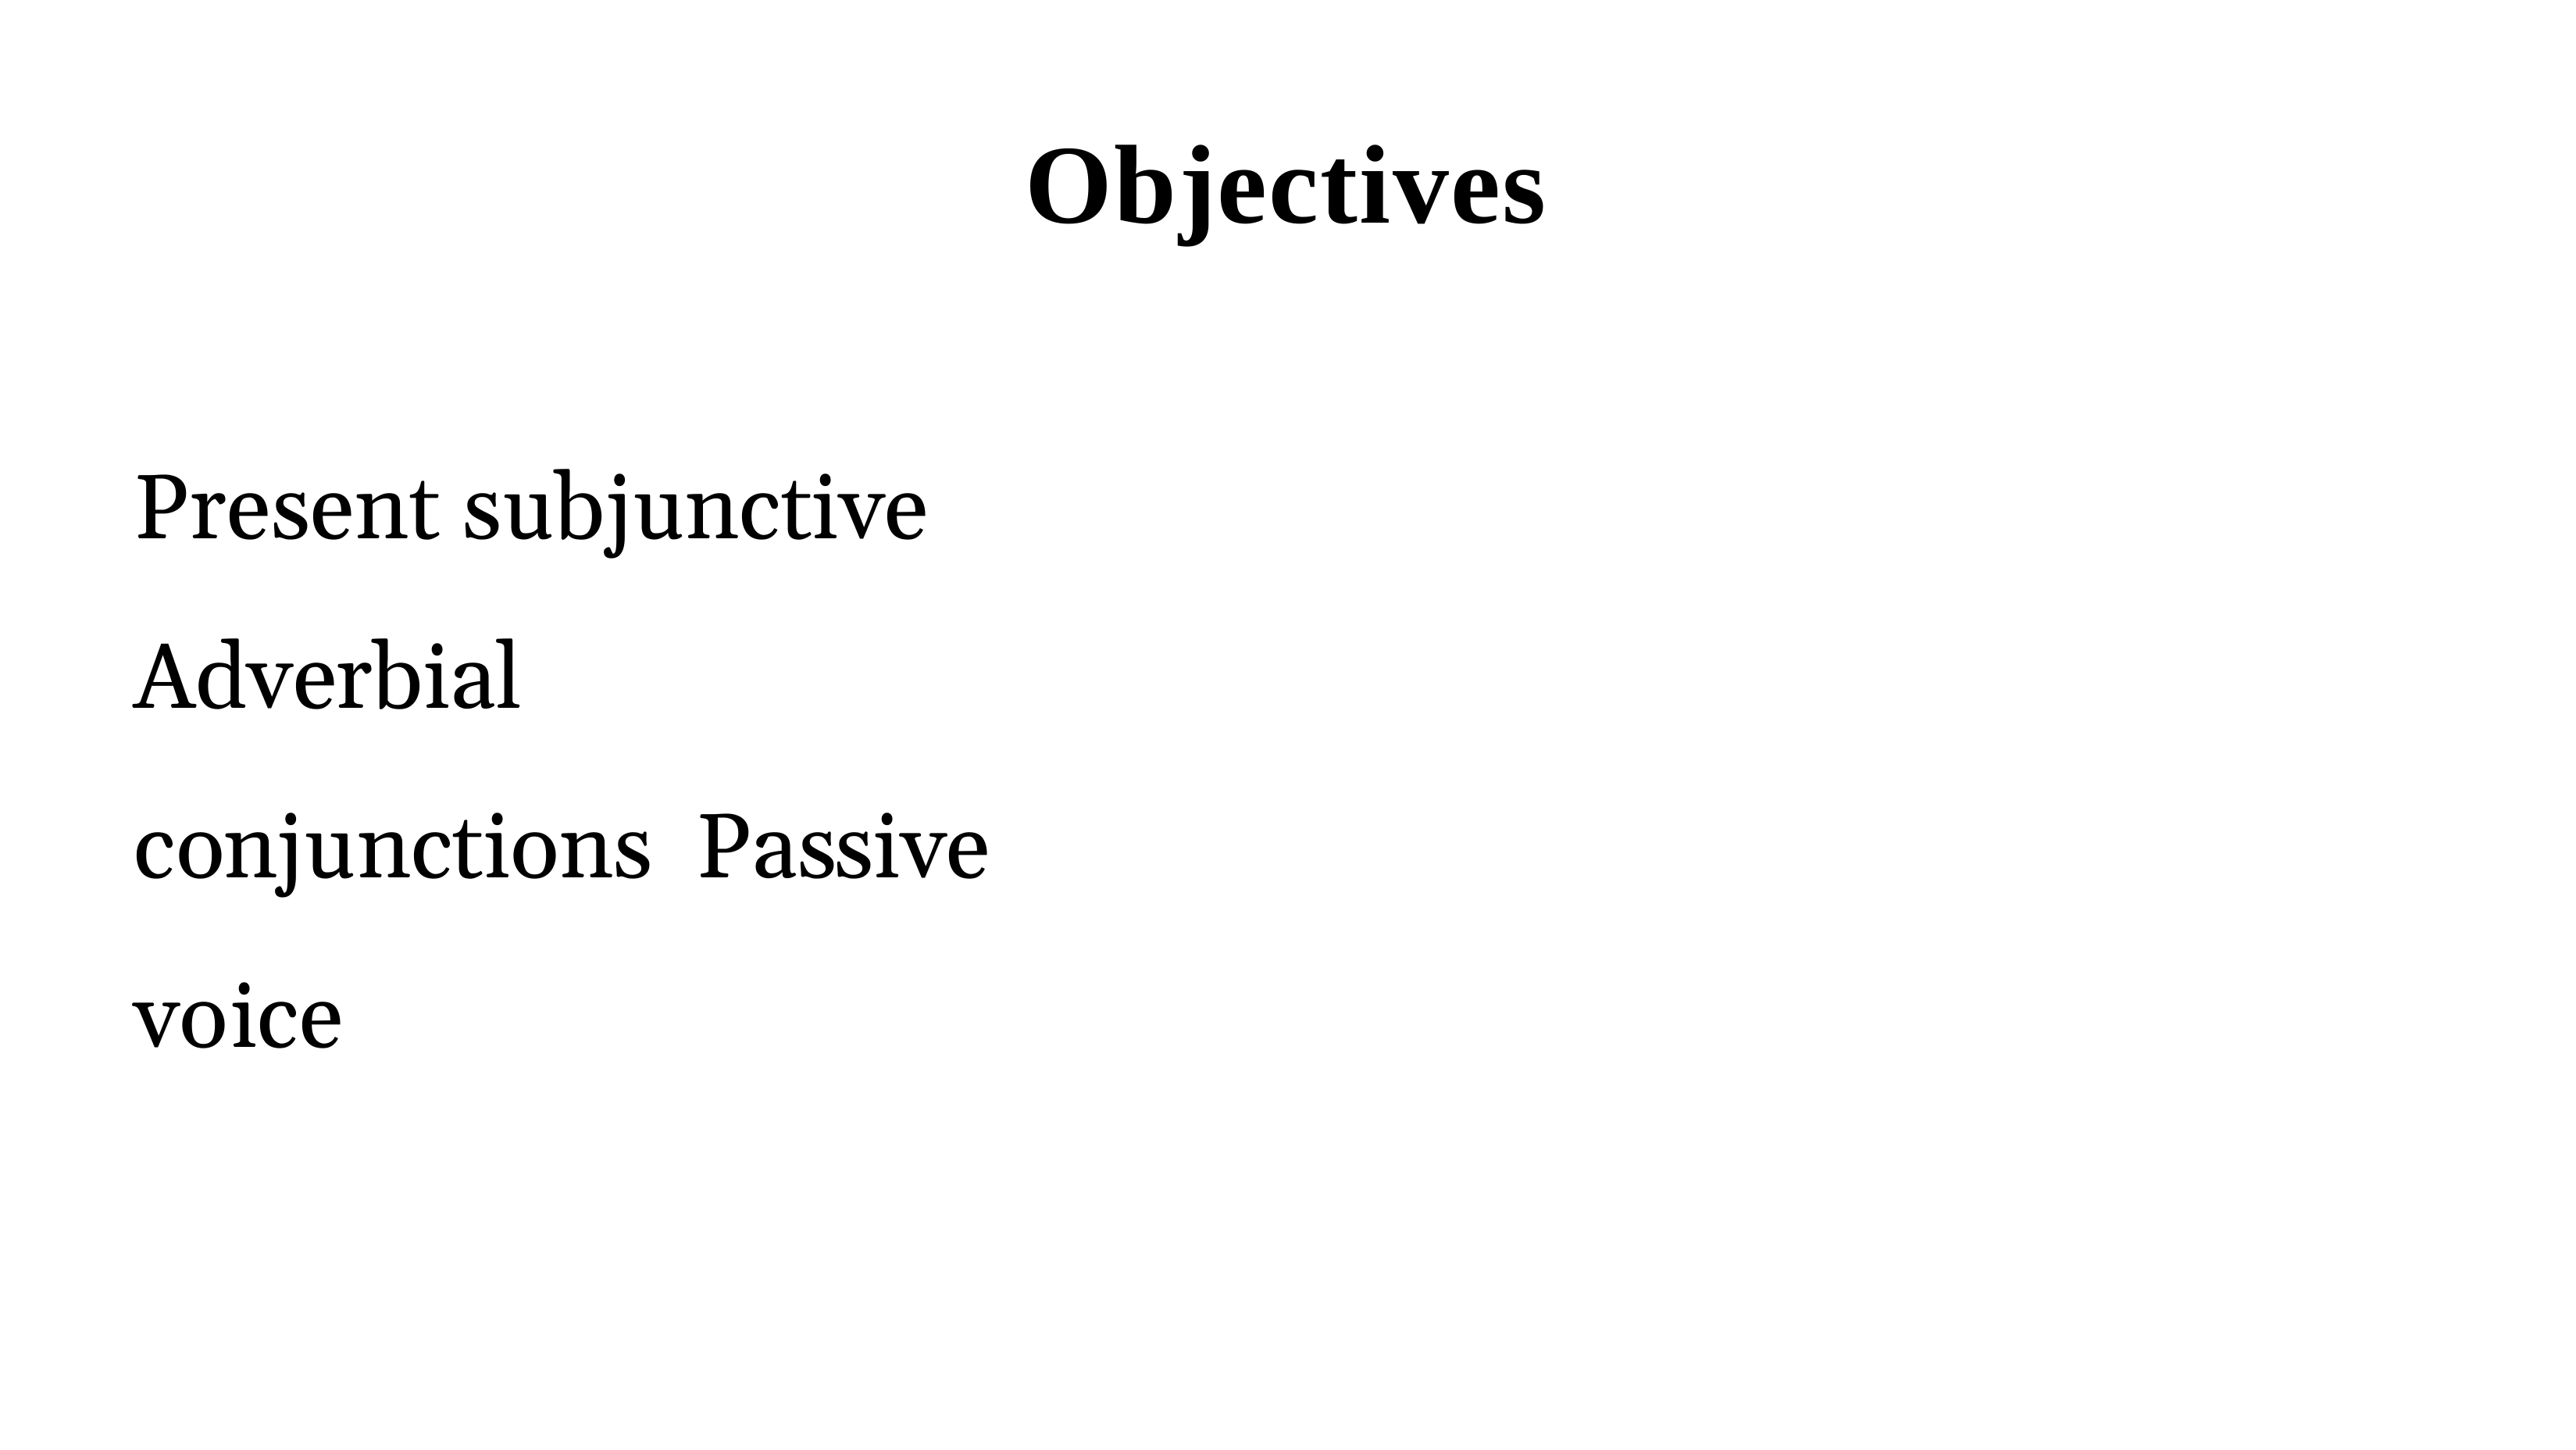

# Objectives
Present subjunctive  Adverbial conjunctions  Passive voice